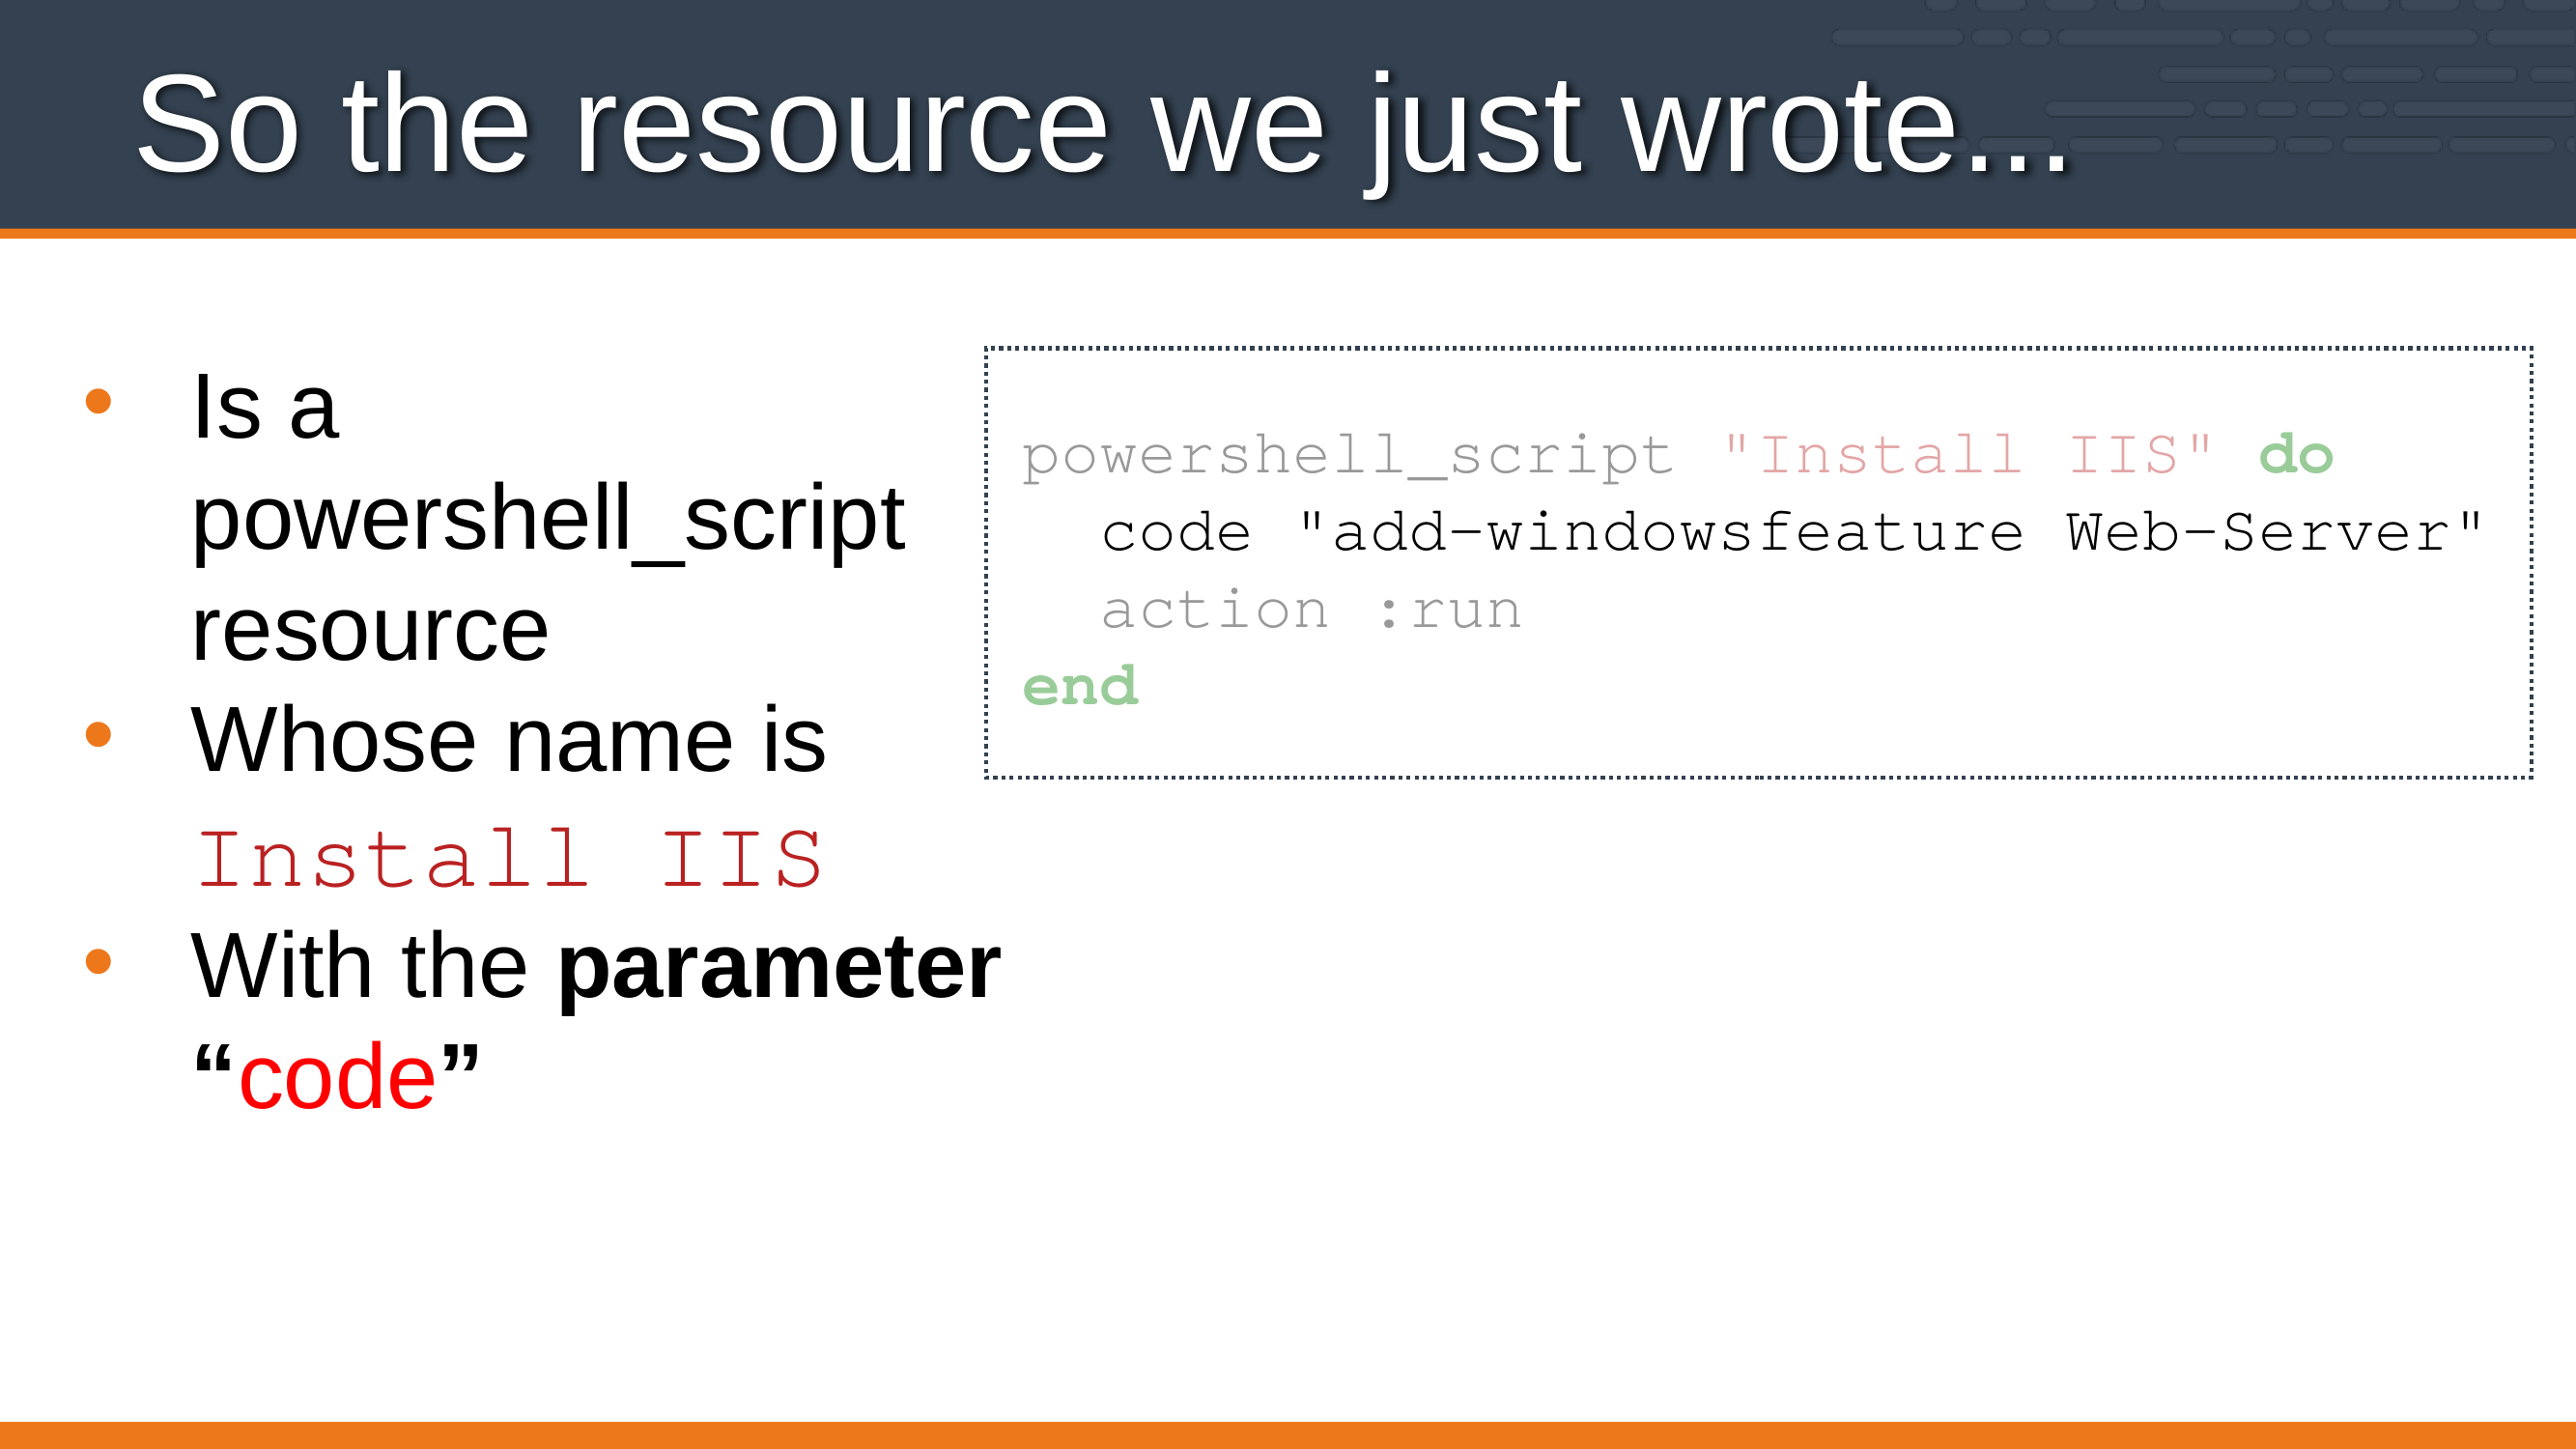

# So the resource we just wrote...
Is a powershell_script resource
Whose name is Install IIS
With the parameter “code”

powershell_script "Install IIS" do
  code "add-windowsfeature Web-Server"
  action :run
end